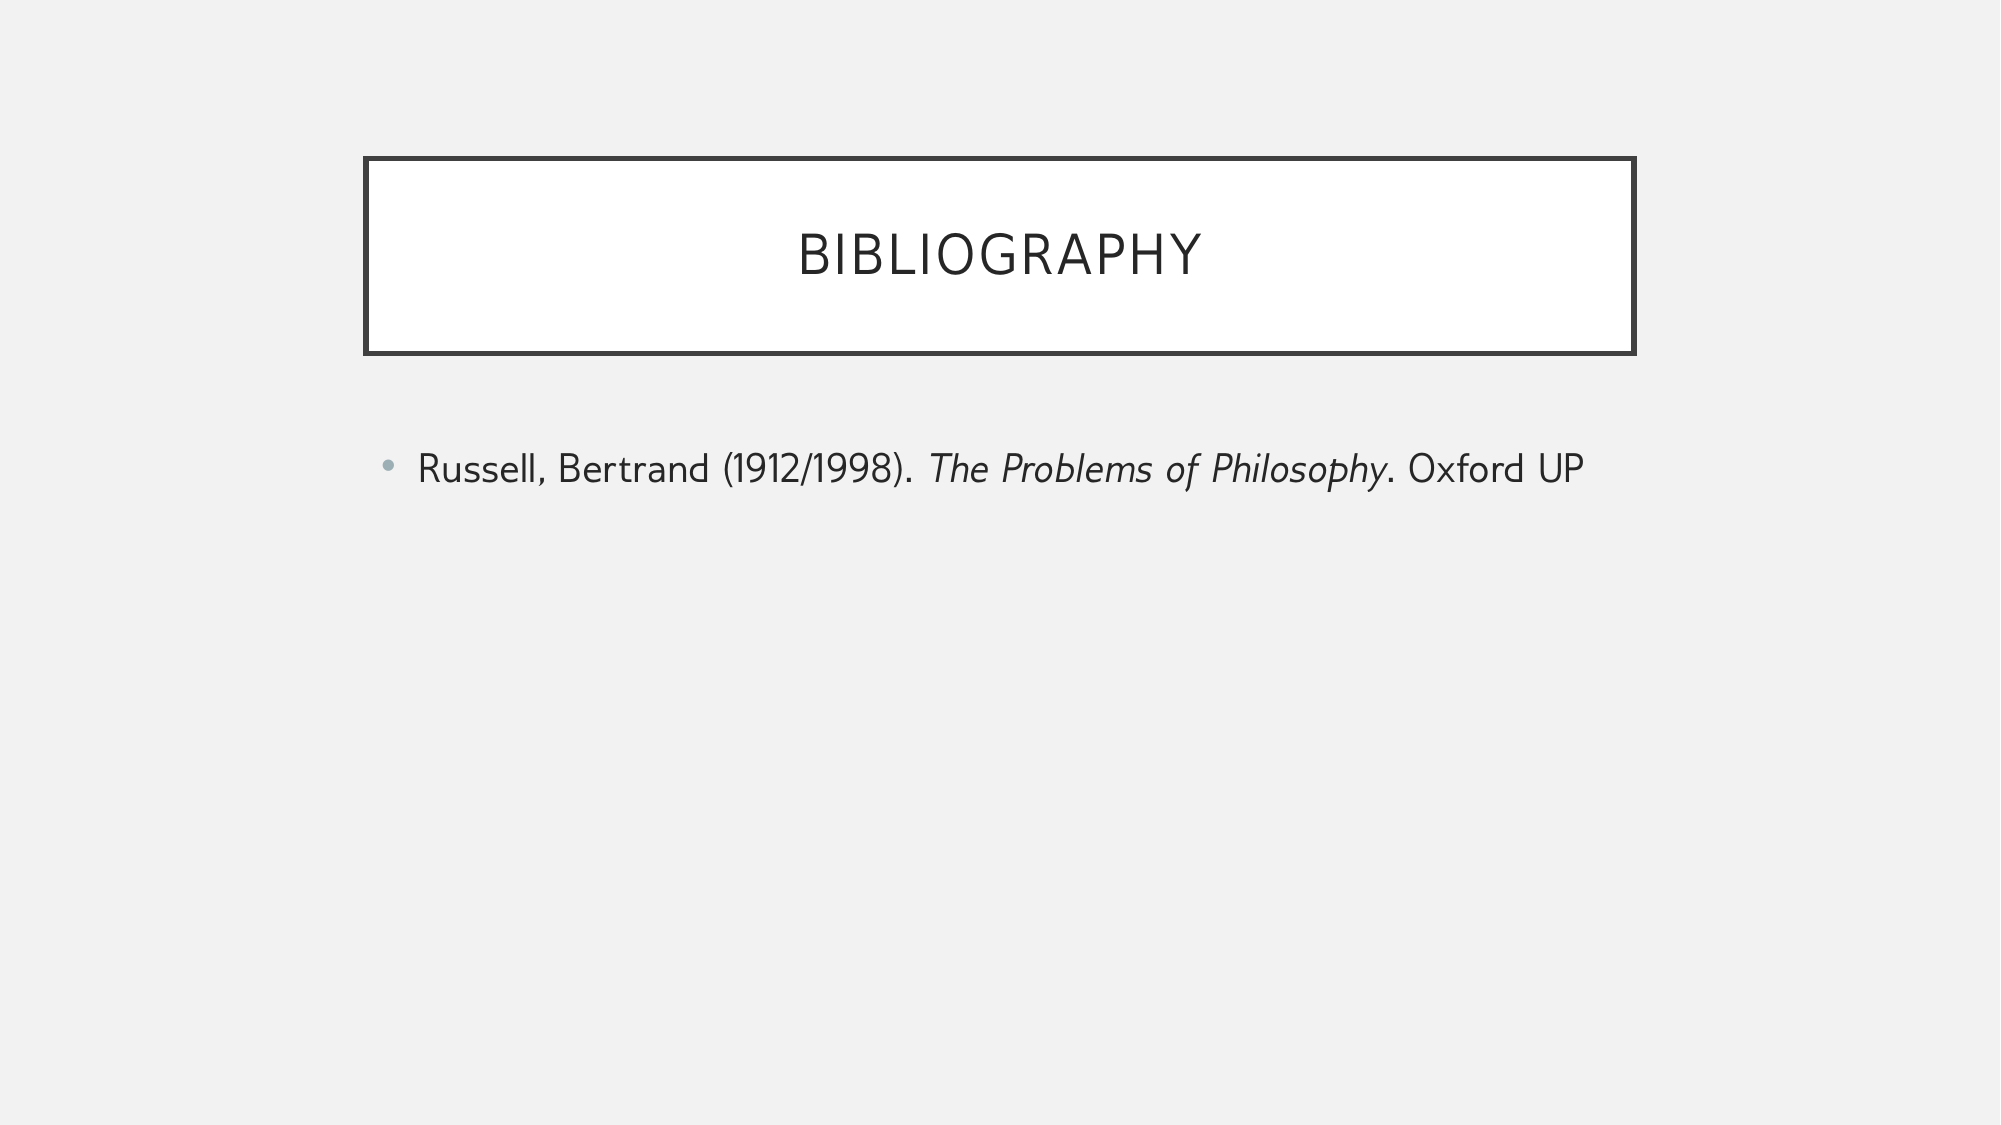

# bibliography
Russell, Bertrand (1912/1998). The Problems of Philosophy. Oxford UP